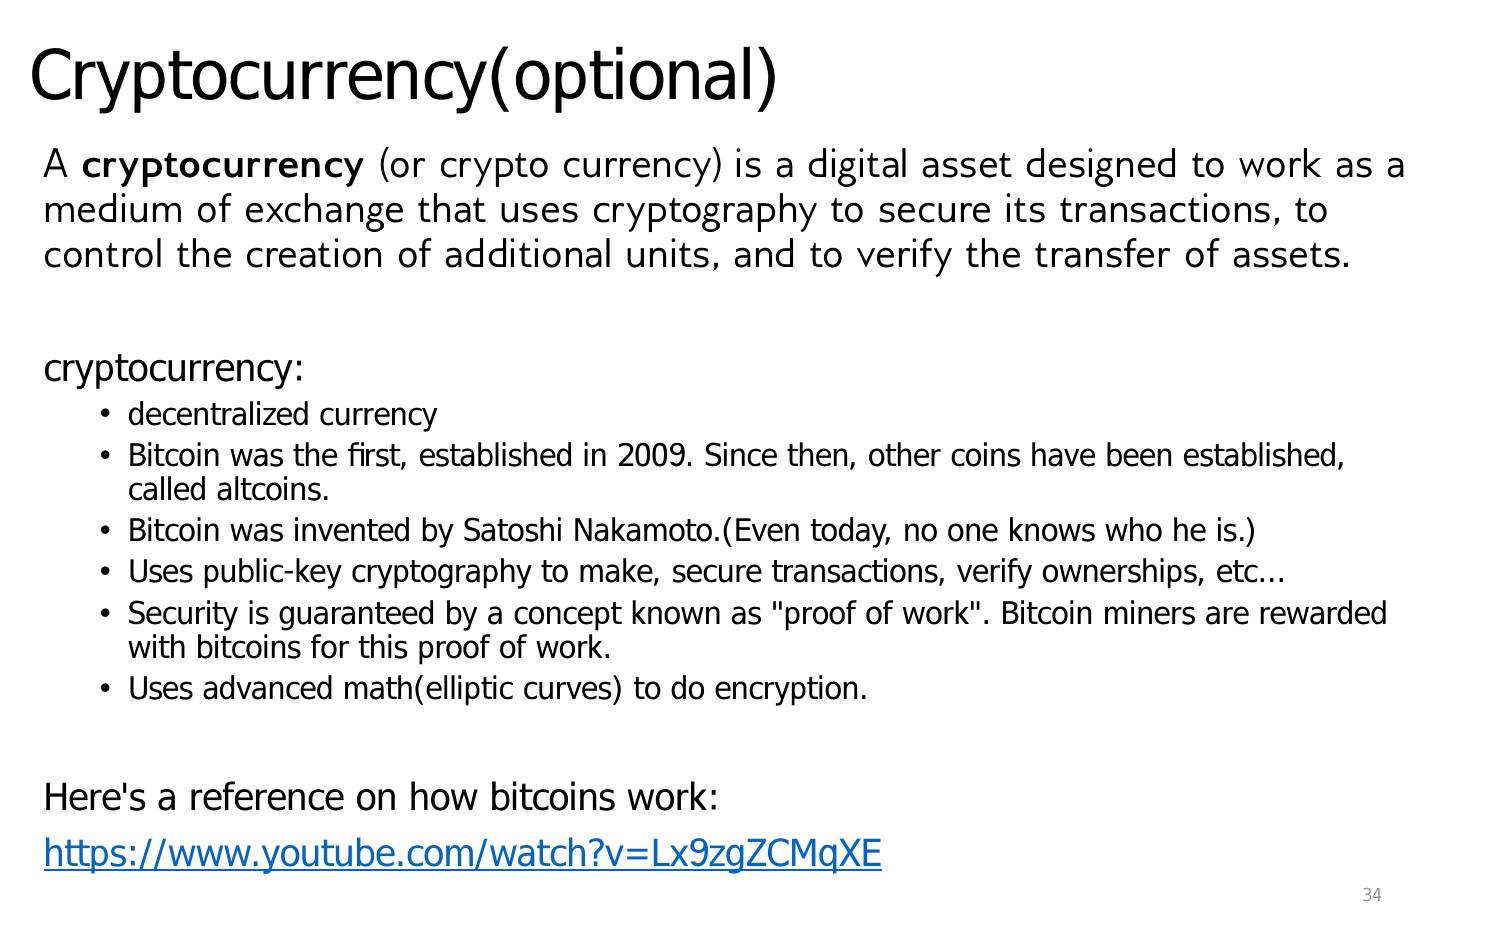

# Cryptocurrency(optional)
A cryptocurrency (or crypto currency) is a digital asset designed to work as a medium of exchange that uses cryptography to secure its transactions, to control the creation of additional units, and to verify the transfer of assets.

cryptocurrency:
decentralized currency
Bitcoin was the first, established in 2009. Since then, other coins have been established, called altcoins.
Bitcoin was invented by Satoshi Nakamoto.(Even today, no one knows who he is.)
Uses public-key cryptography to make, secure transactions, verify ownerships, etc...
Security is guaranteed by a concept known as "proof of work". Bitcoin miners are rewarded with bitcoins for this proof of work.
Uses advanced math(elliptic curves) to do encryption.

Here's a reference on how bitcoins work:
https://www.youtube.com/watch?v=Lx9zgZCMqXE

34